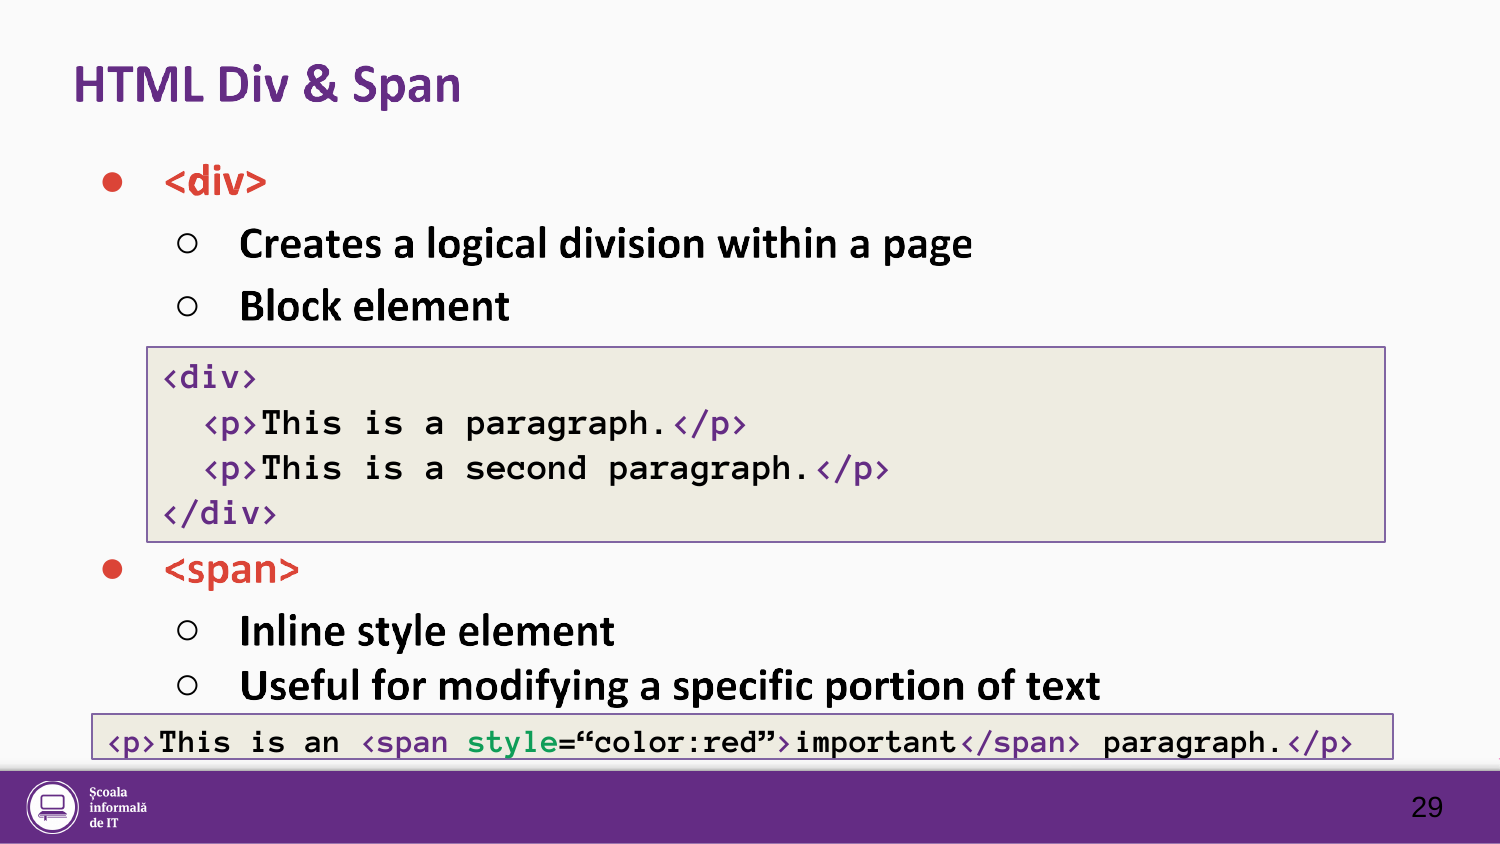

●
○
○
<div>
<p>This is a paragraph.</p>
<p>This is a second paragraph.</p>
</div>
●
○
○

<p>This is an <span style=“color:red”>important</span> paragraph.</p>

29